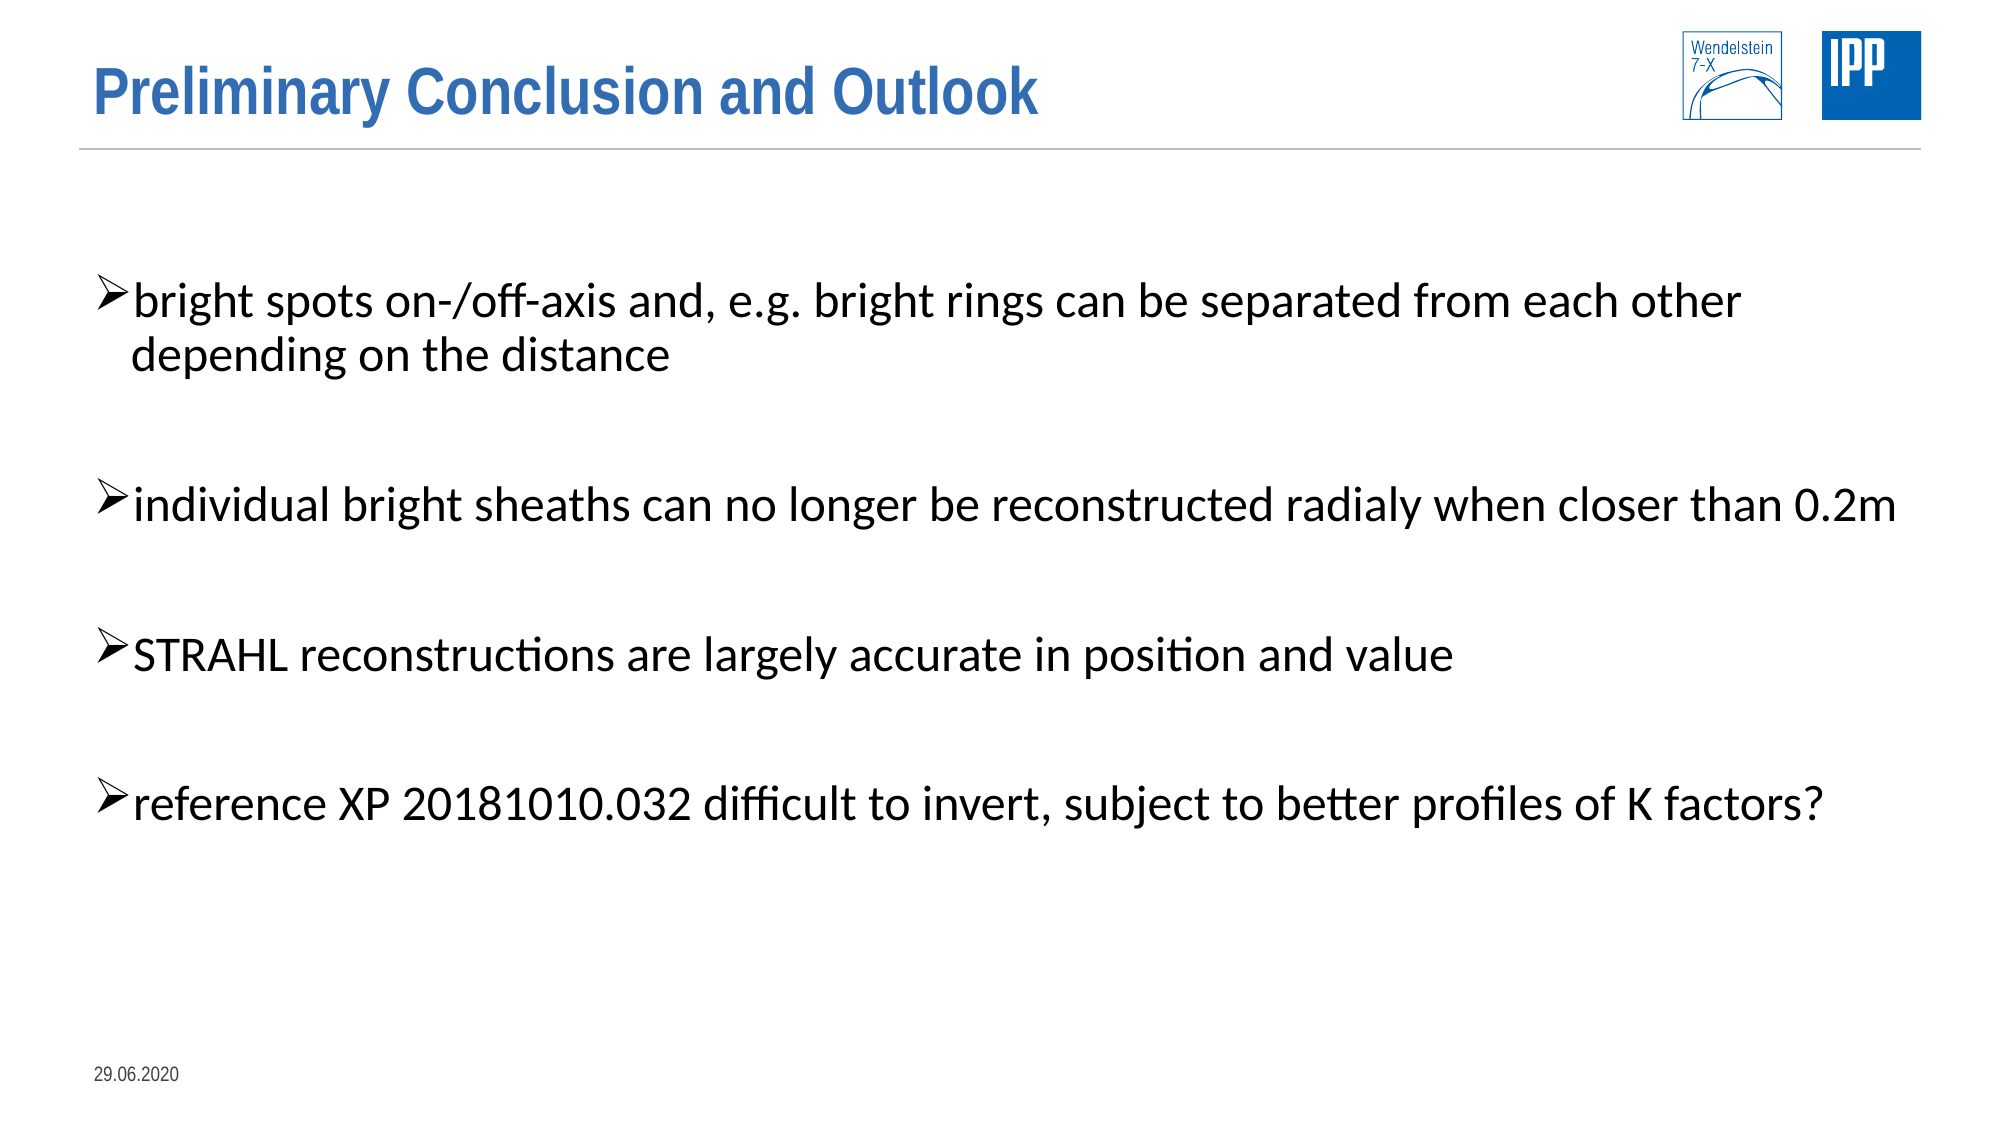

# Preliminary Conclusion and Outlook

bright spots on-/off-axis and, e.g. bright rings can be separated from each other depending on the distance

individual bright sheaths can no longer be reconstructed radialy when closer than 0.2m

STRAHL reconstructions are largely accurate in position and value

reference XP 20181010.032 difficult to invert, subject to better profiles of K factors?

29.06.2020